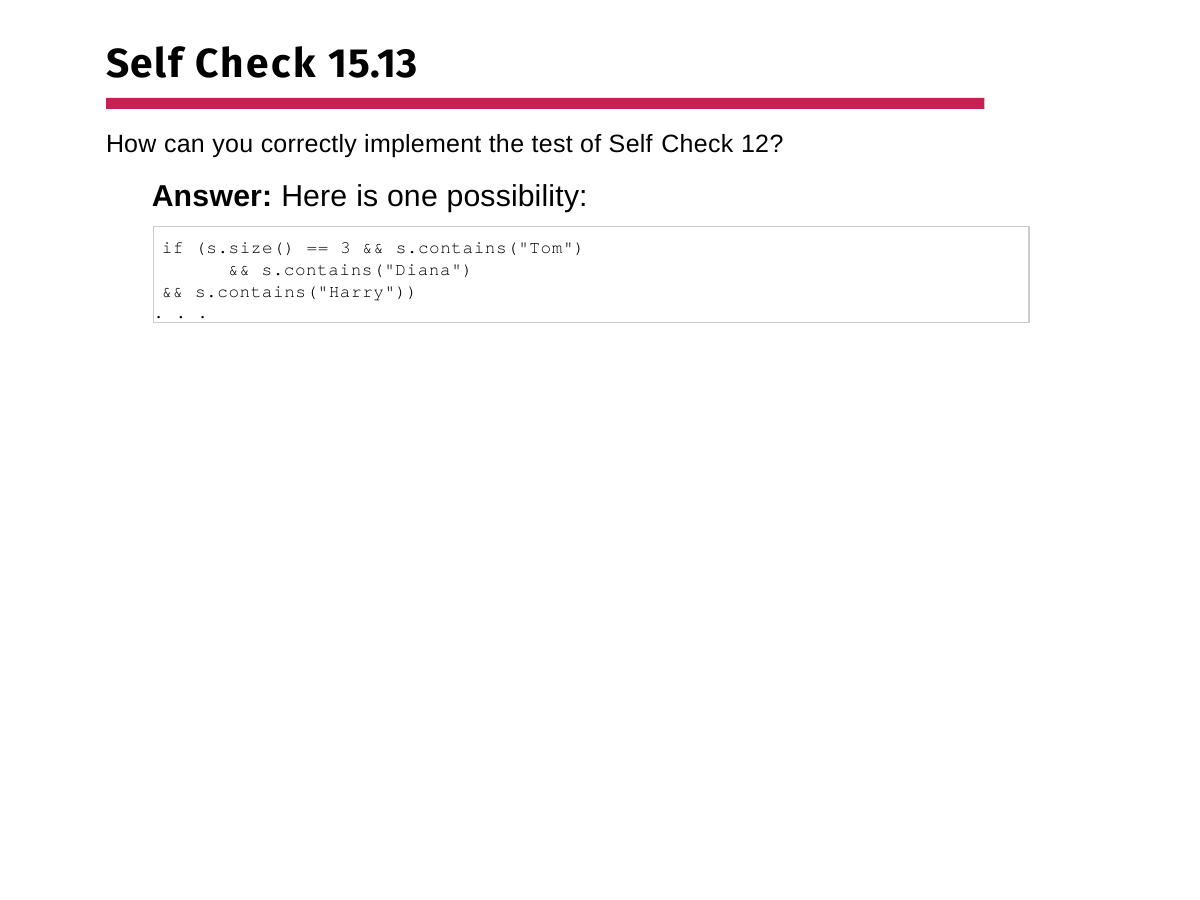

# Self Check 15.13

How can you correctly implement the test of Self Check 12?
Answer: Here is one possibility:
if (s.size() == 3 && s.contains("Tom")  && s.contains("Diana")
&& s.contains("Harry"))
. . .